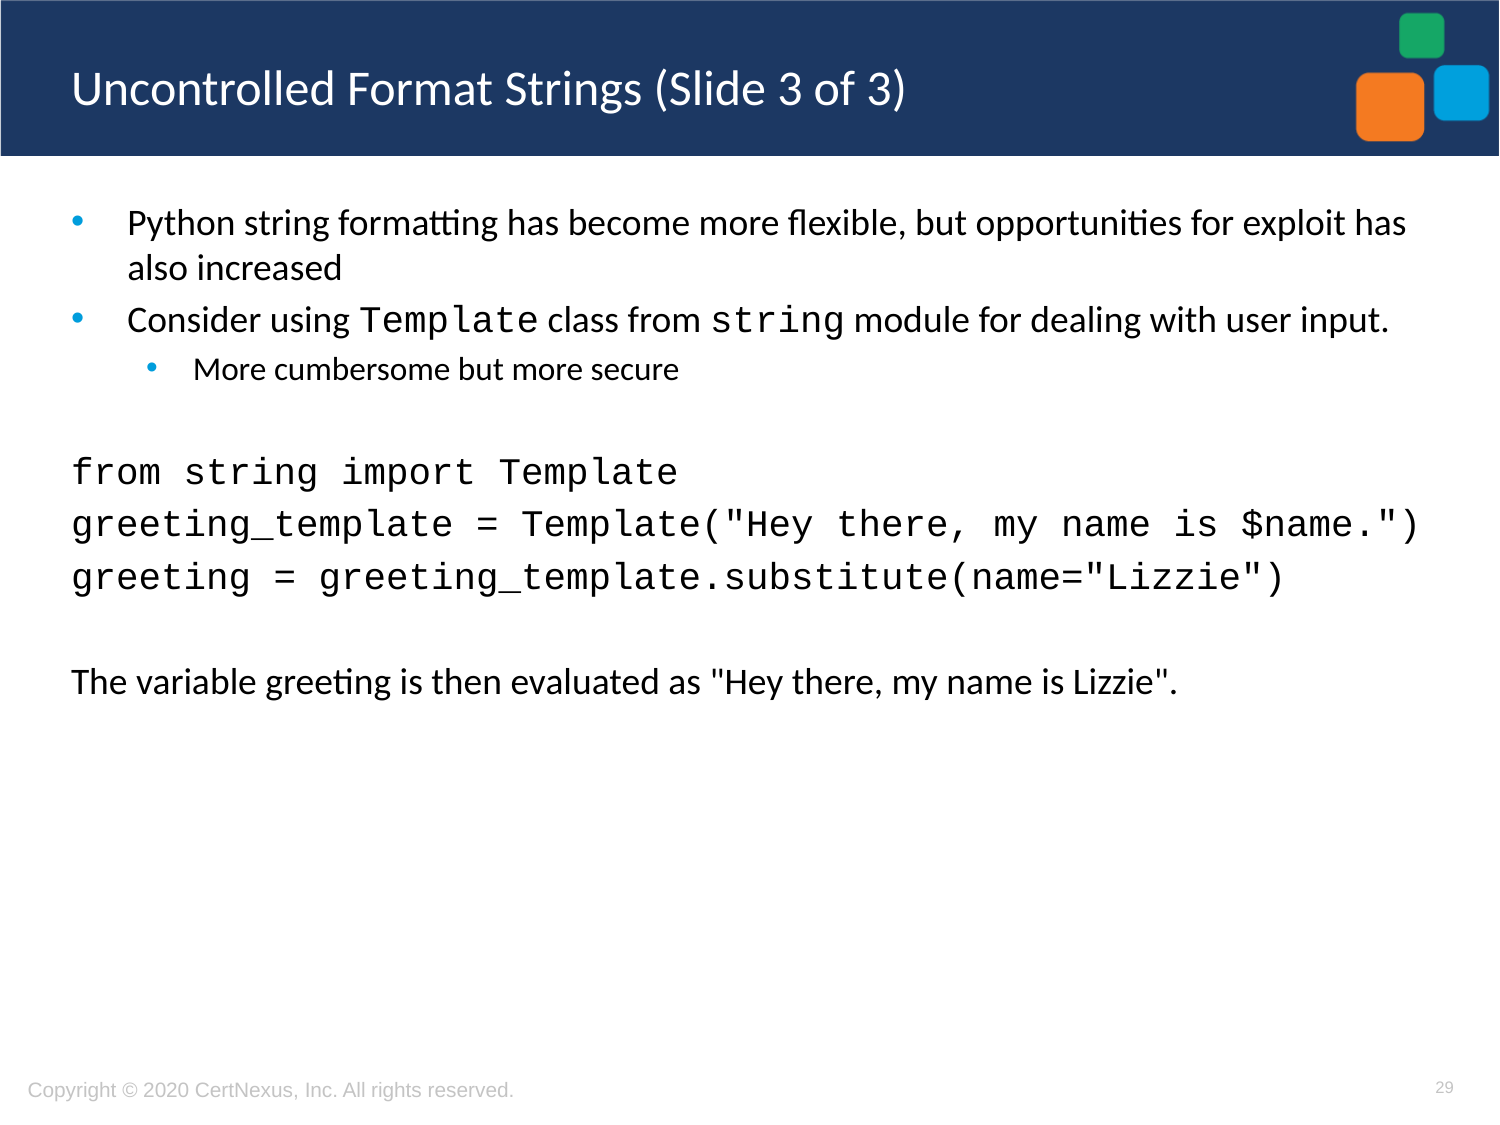

# Uncontrolled Format Strings (Slide 3 of 3)
Python string formatting has become more flexible, but opportunities for exploit has also increased
Consider using Template class from string module for dealing with user input.
More cumbersome but more secure

from string import Template
greeting_template = Template("Hey there, my name is $name.")
greeting = greeting_template.substitute(name="Lizzie")

The variable greeting is then evaluated as "Hey there, my name is Lizzie".
29